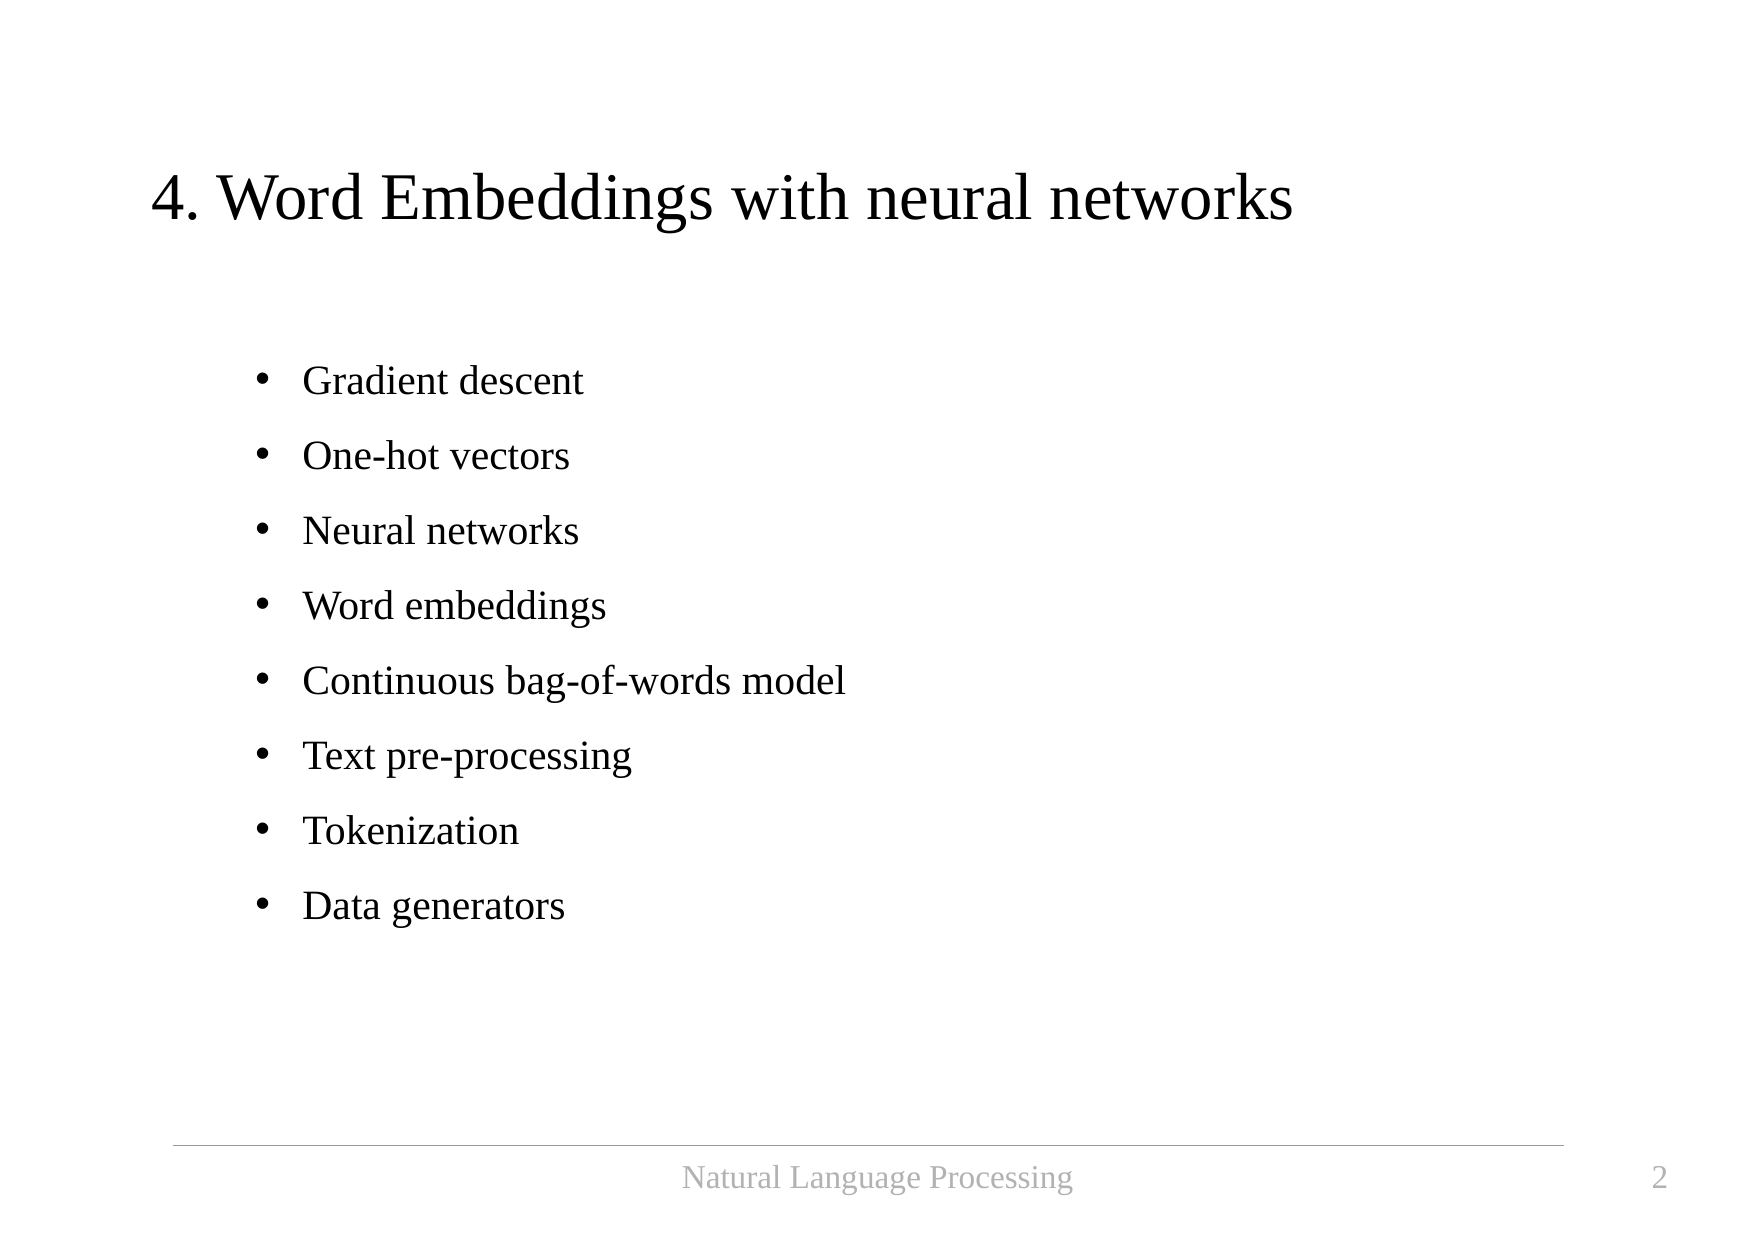

4. Word Embeddings with neural networks
Gradient descent
One-hot vectors
Neural networks
Word embeddings
Continuous bag-of-words model
Text pre-processing
Tokenization
Data generators

Natural Language Processing
2